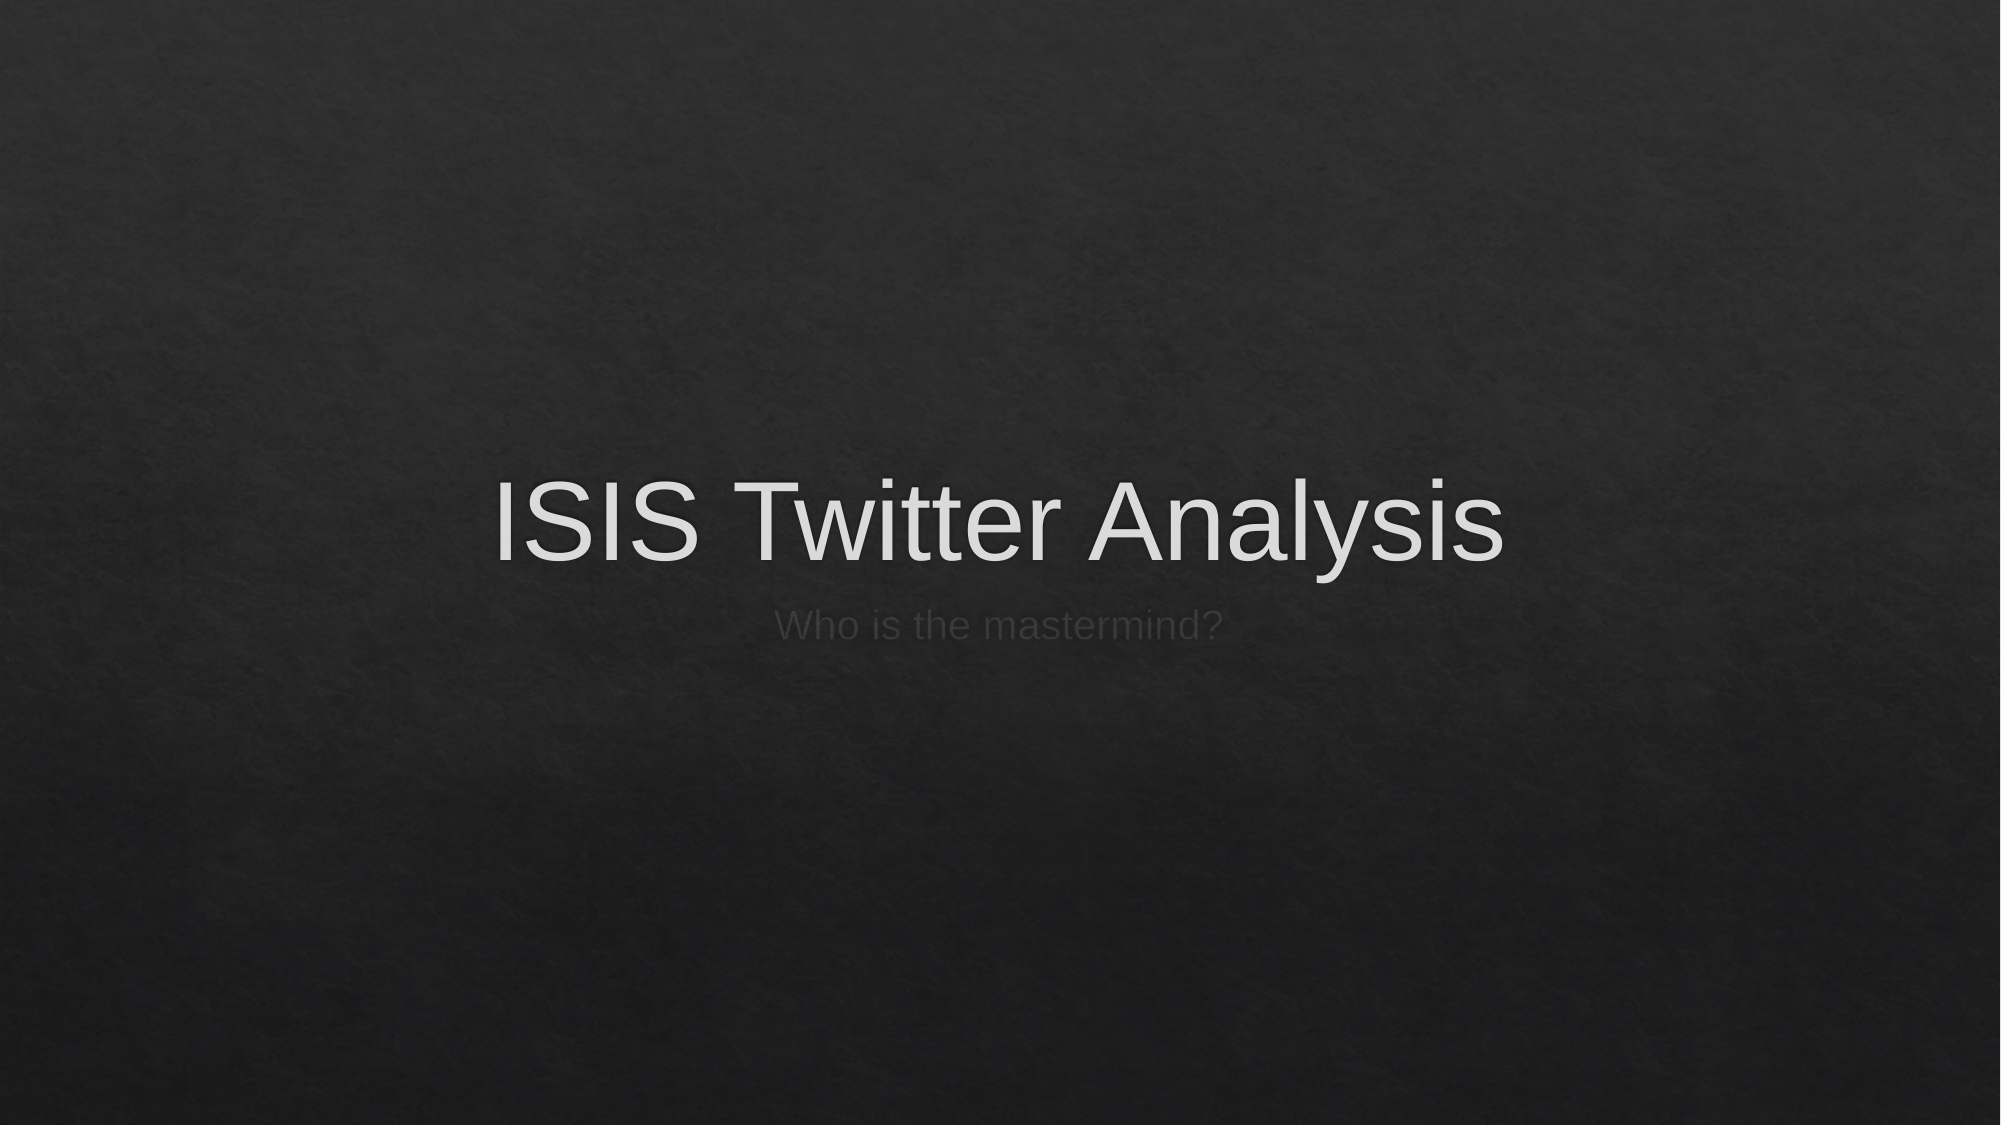

# ISIS Twitter Analysis
Who is the mastermind?